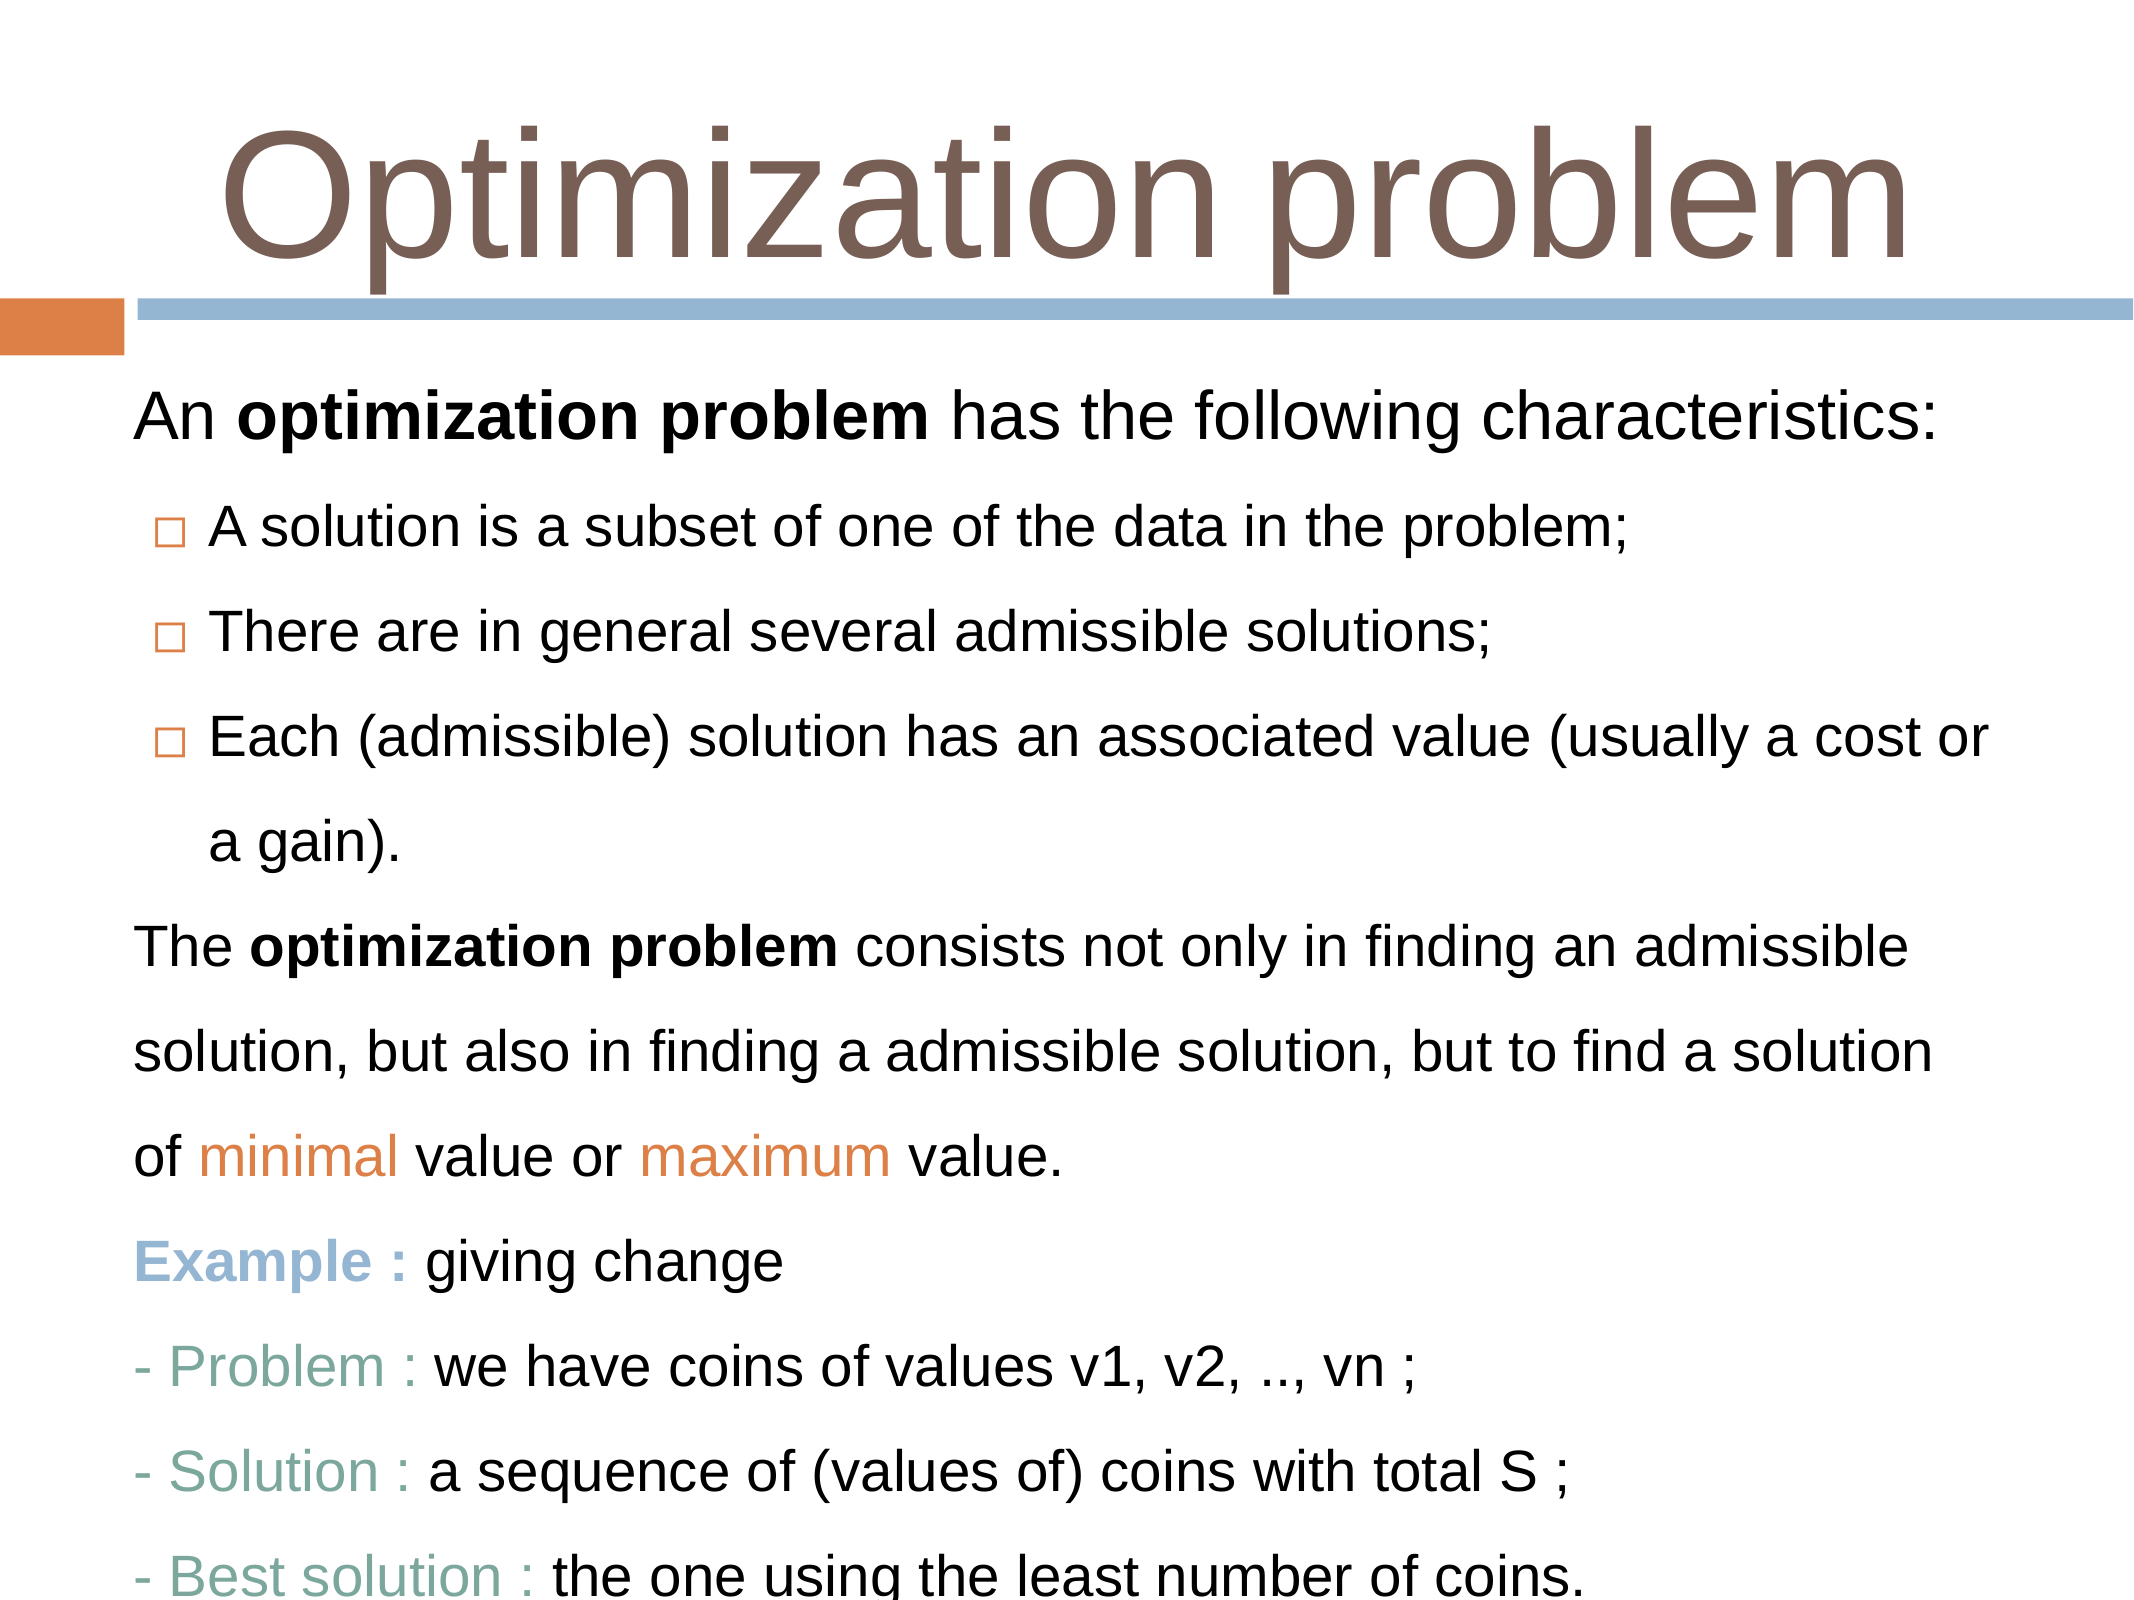

# Optimization problem
An optimization problem has the following characteristics:
A solution is a subset of one of the data in the problem;
There are in general several admissible solutions;
Each (admissible) solution has an associated value (usually a cost or a gain).
The optimization problem consists not only in finding an admissible solution, but also in finding a admissible solution, but to find a solution of minimal value or maximum value.
Example : giving change
- Problem : we have coins of values v1, v2, .., vn ;
- Solution : a sequence of (values of) coins with total S ;
- Best solution : the one using the least number of coins.
52